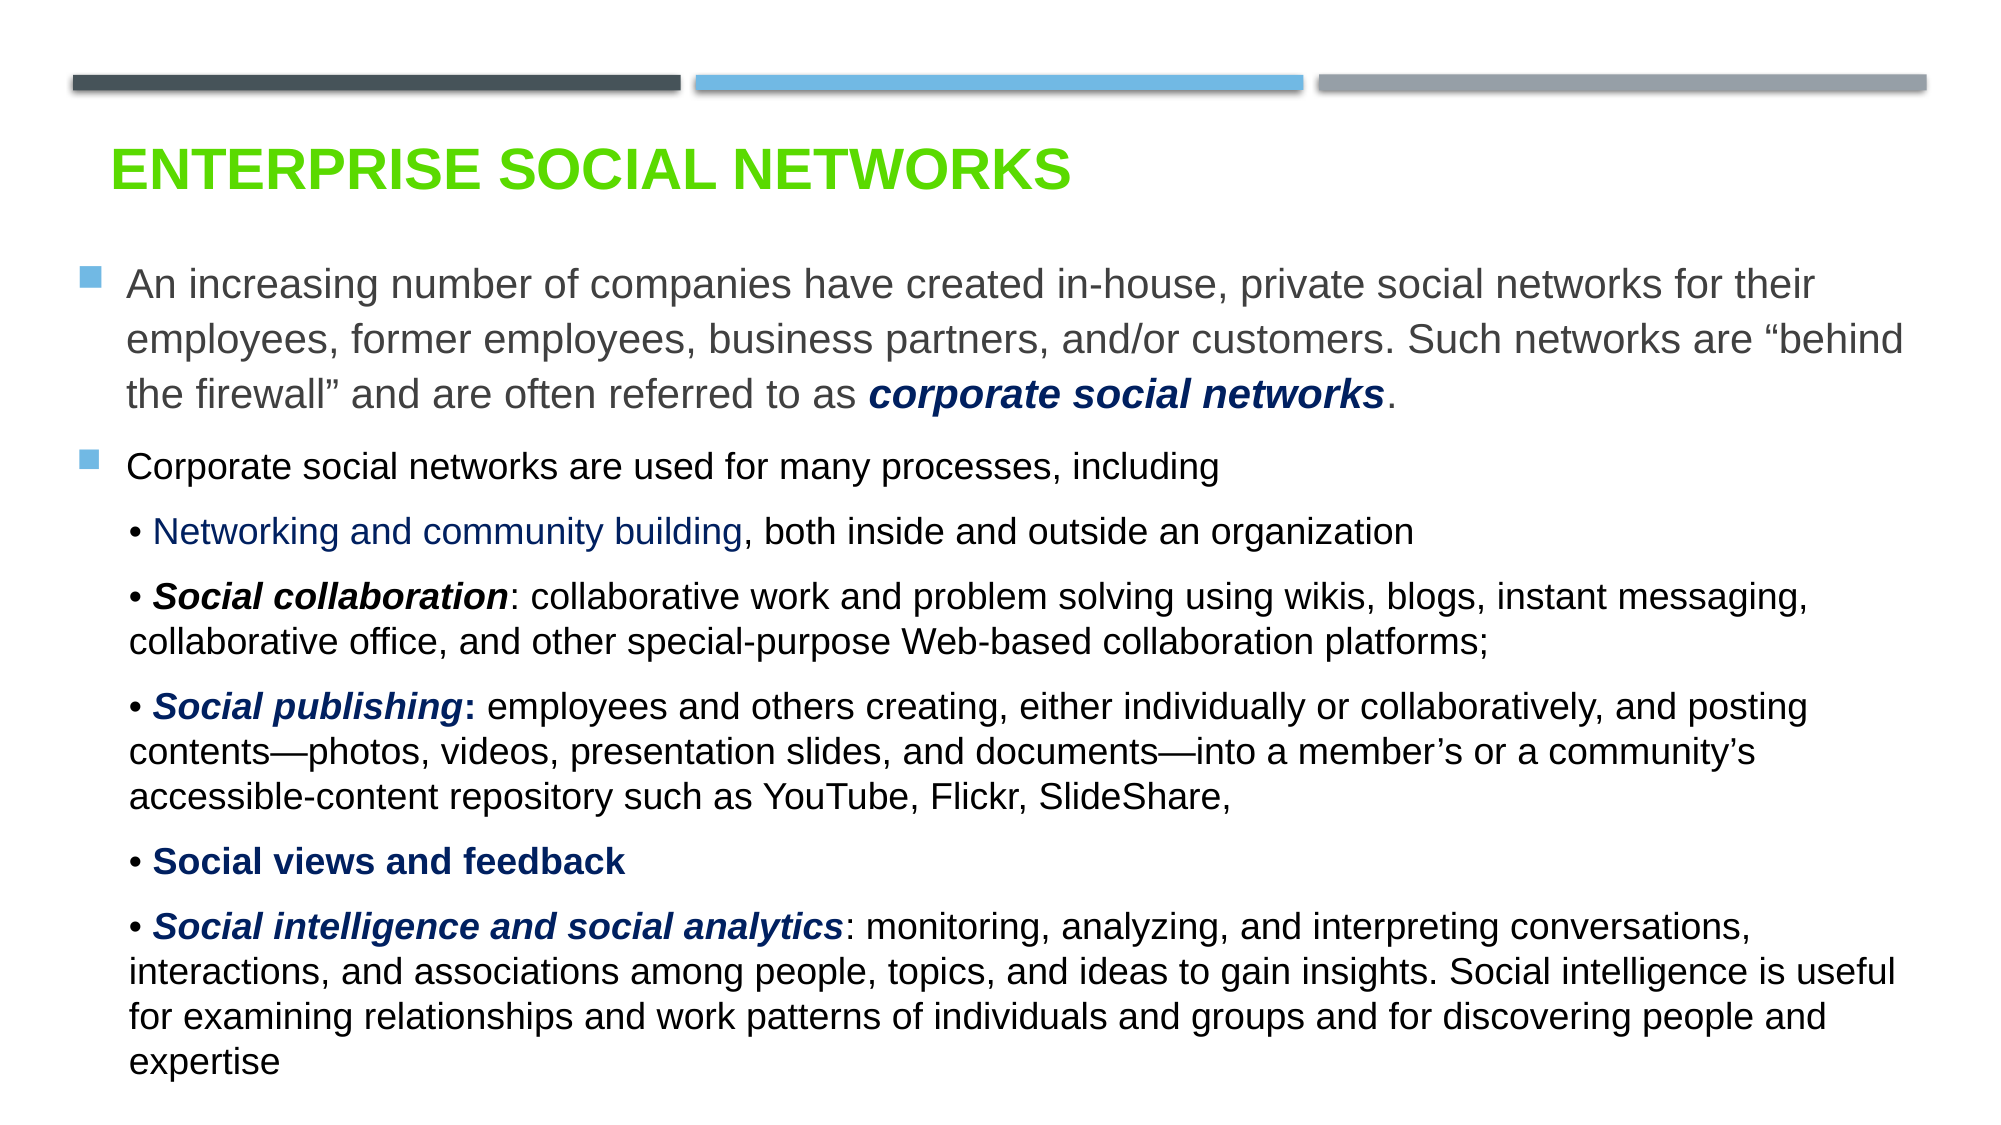

# Enterprise Social Networks
An increasing number of companies have created in-house, private social networks for their employees, former employees, business partners, and/or customers. Such networks are “behind the firewall” and are often referred to as corporate social networks.
Corporate social networks are used for many processes, including
• Networking and community building, both inside and outside an organization
• Social collaboration: collaborative work and problem solving using wikis, blogs, instant messaging, collaborative office, and other special-purpose Web-based collaboration platforms;
• Social publishing: employees and others creating, either individually or collaboratively, and posting contents—photos, videos, presentation slides, and documents—into a member’s or a community’s accessible-content repository such as YouTube, Flickr, SlideShare,
• Social views and feedback
• Social intelligence and social analytics: monitoring, analyzing, and interpreting conversations, interactions, and associations among people, topics, and ideas to gain insights. Social intelligence is useful for examining relationships and work patterns of individuals and groups and for discovering people and expertise